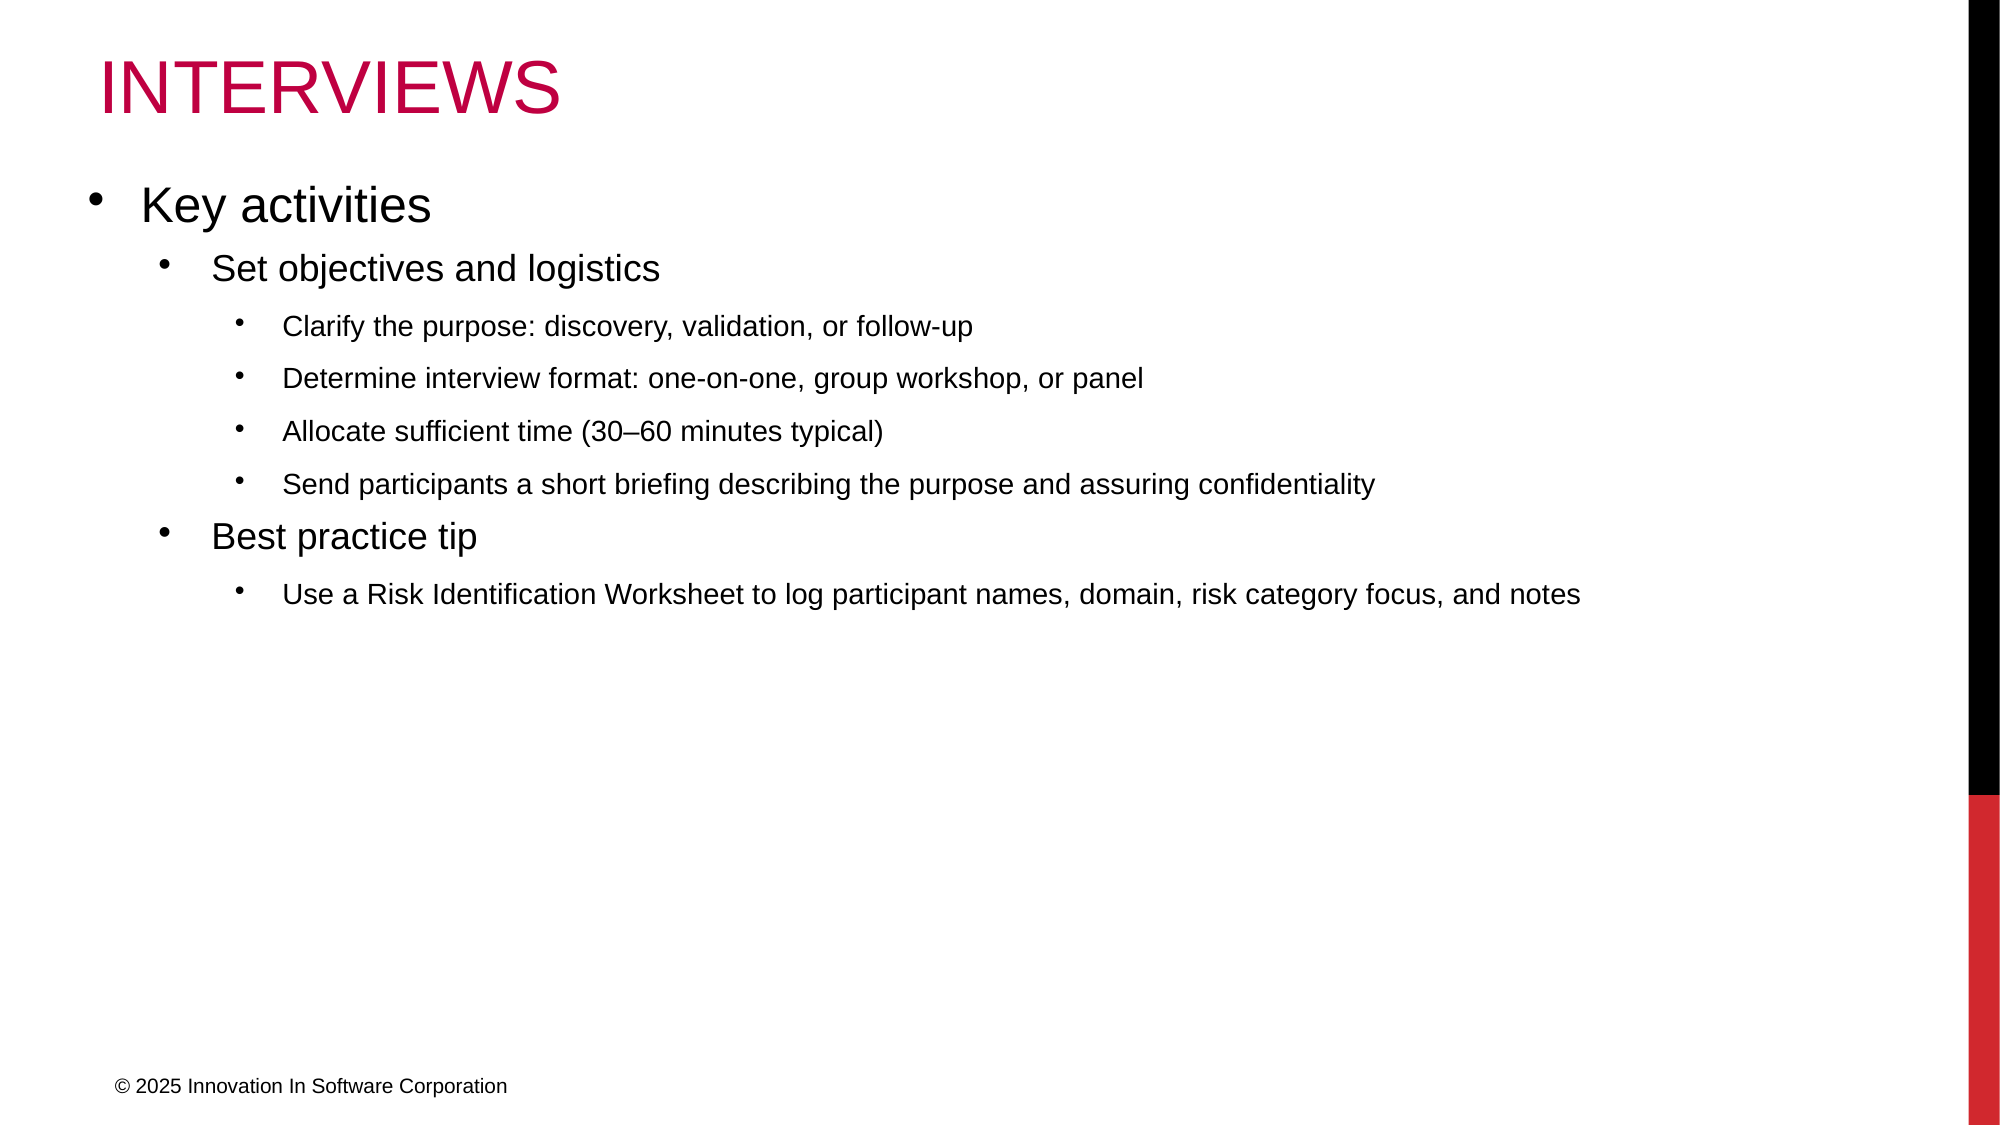

# interviews
Key activities
Set objectives and logistics
Clarify the purpose: discovery, validation, or follow-up
Determine interview format: one-on-one, group workshop, or panel
Allocate sufficient time (30–60 minutes typical)
Send participants a short briefing describing the purpose and assuring confidentiality
Best practice tip
Use a Risk Identification Worksheet to log participant names, domain, risk category focus, and notes
© 2025 Innovation In Software Corporation